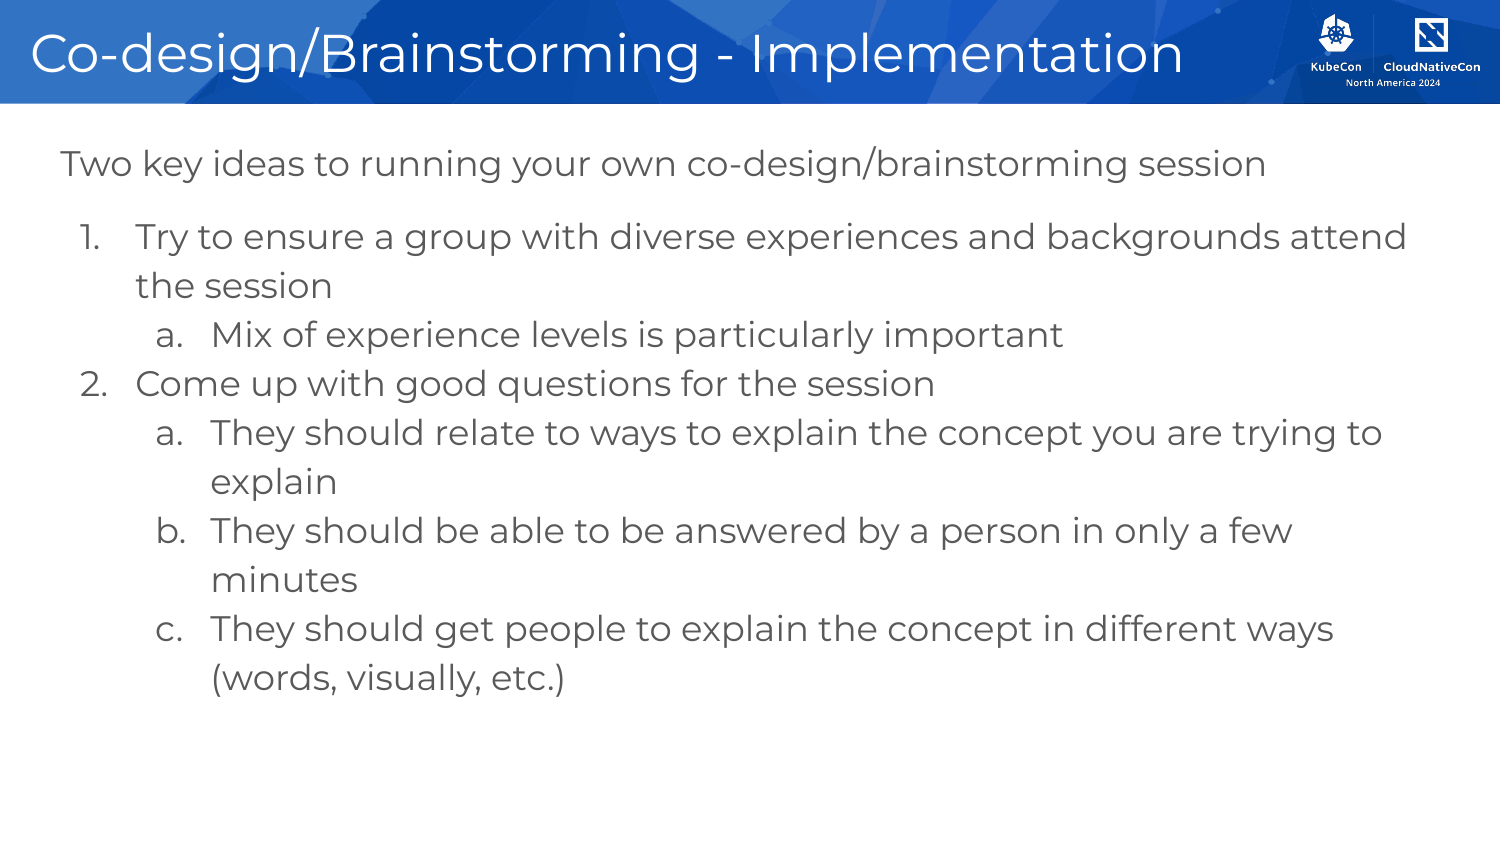

# Co-design/Brainstorming - Implementation

Two key ideas to running your own co-design/brainstorming session
Try to ensure a group with diverse experiences and backgrounds attend the session
Mix of experience levels is particularly important
Come up with good questions for the session
They should relate to ways to explain the concept you are trying to explain
They should be able to be answered by a person in only a few minutes
They should get people to explain the concept in different ways (words, visually, etc.)